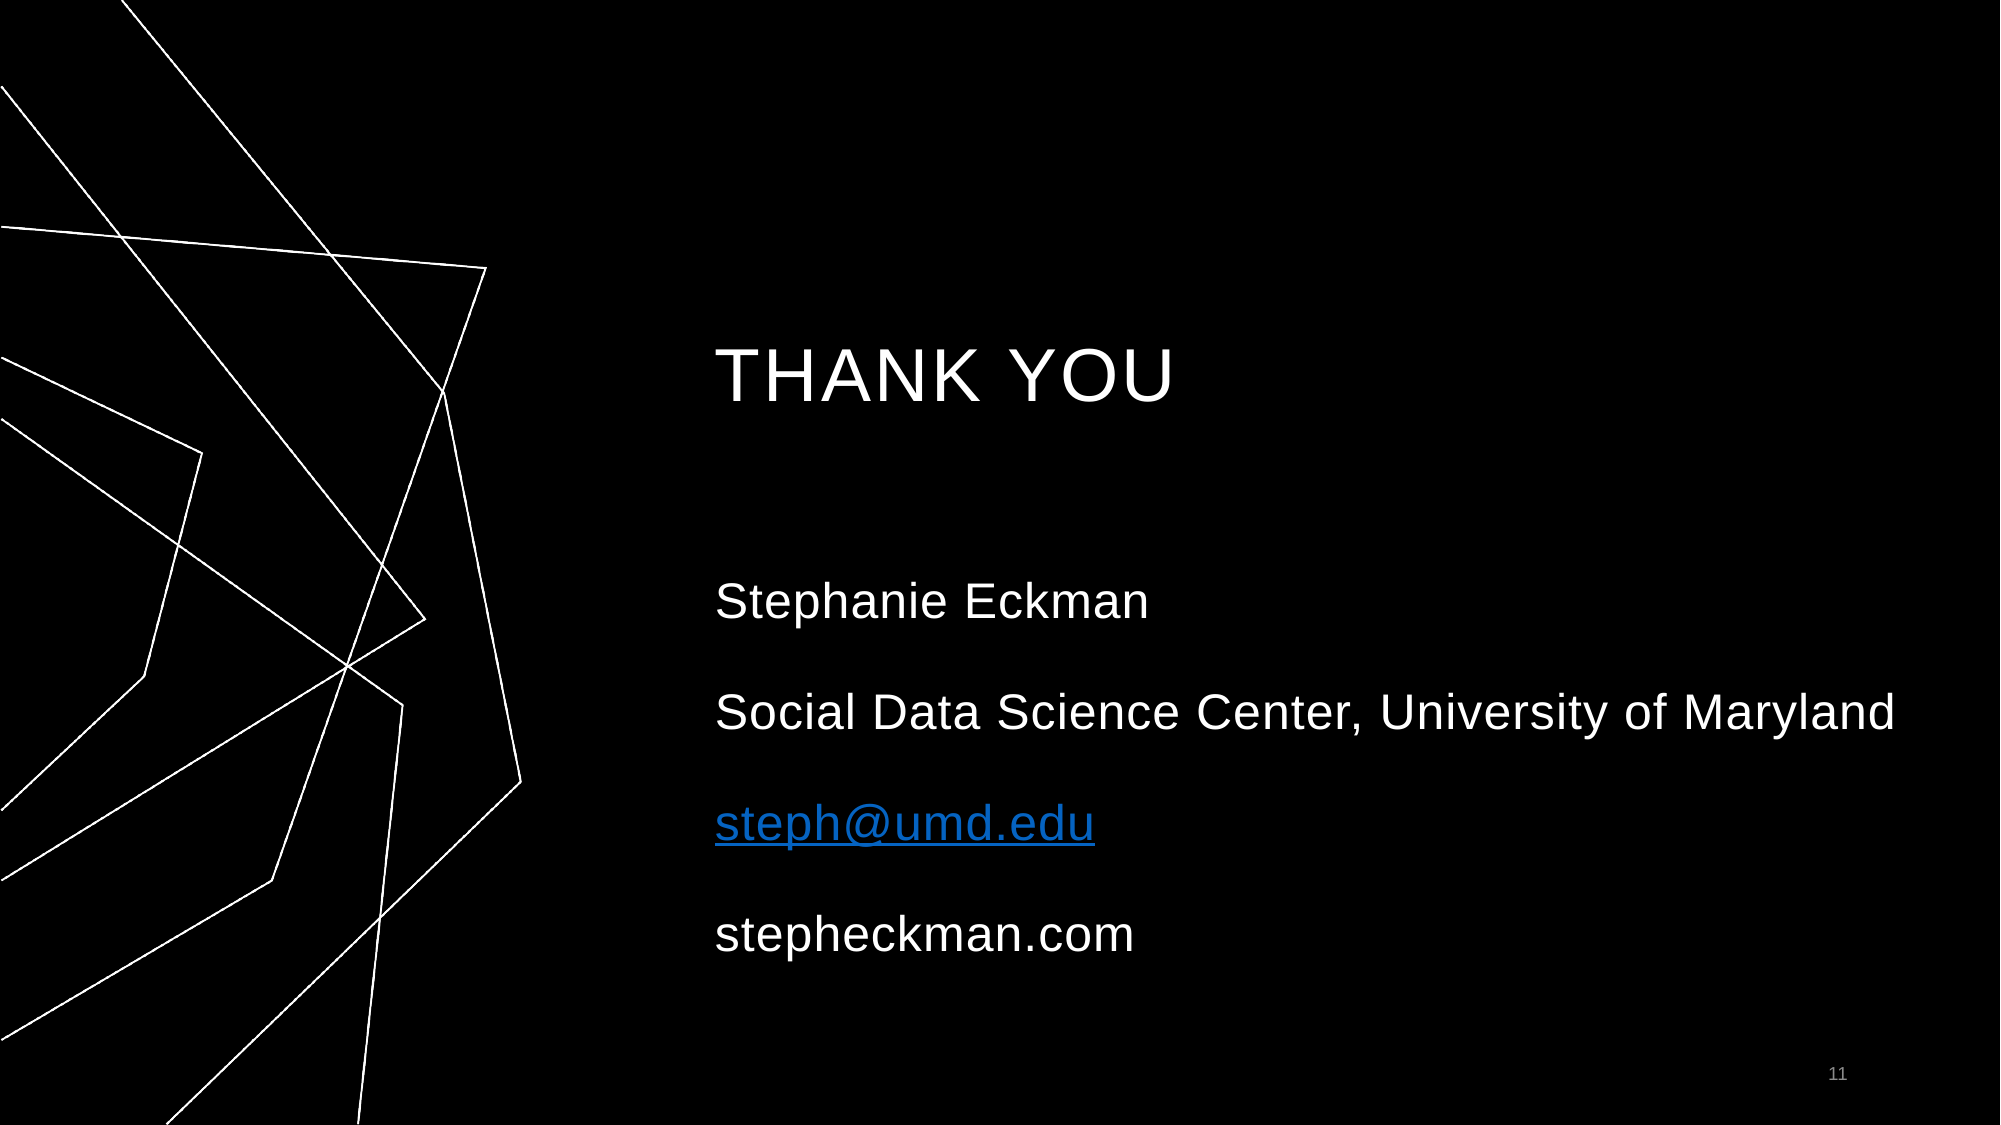

# THANK YOU
Stephanie Eckman
Social Data Science Center, University of Maryland
steph@umd.edu
stepheckman.com

11